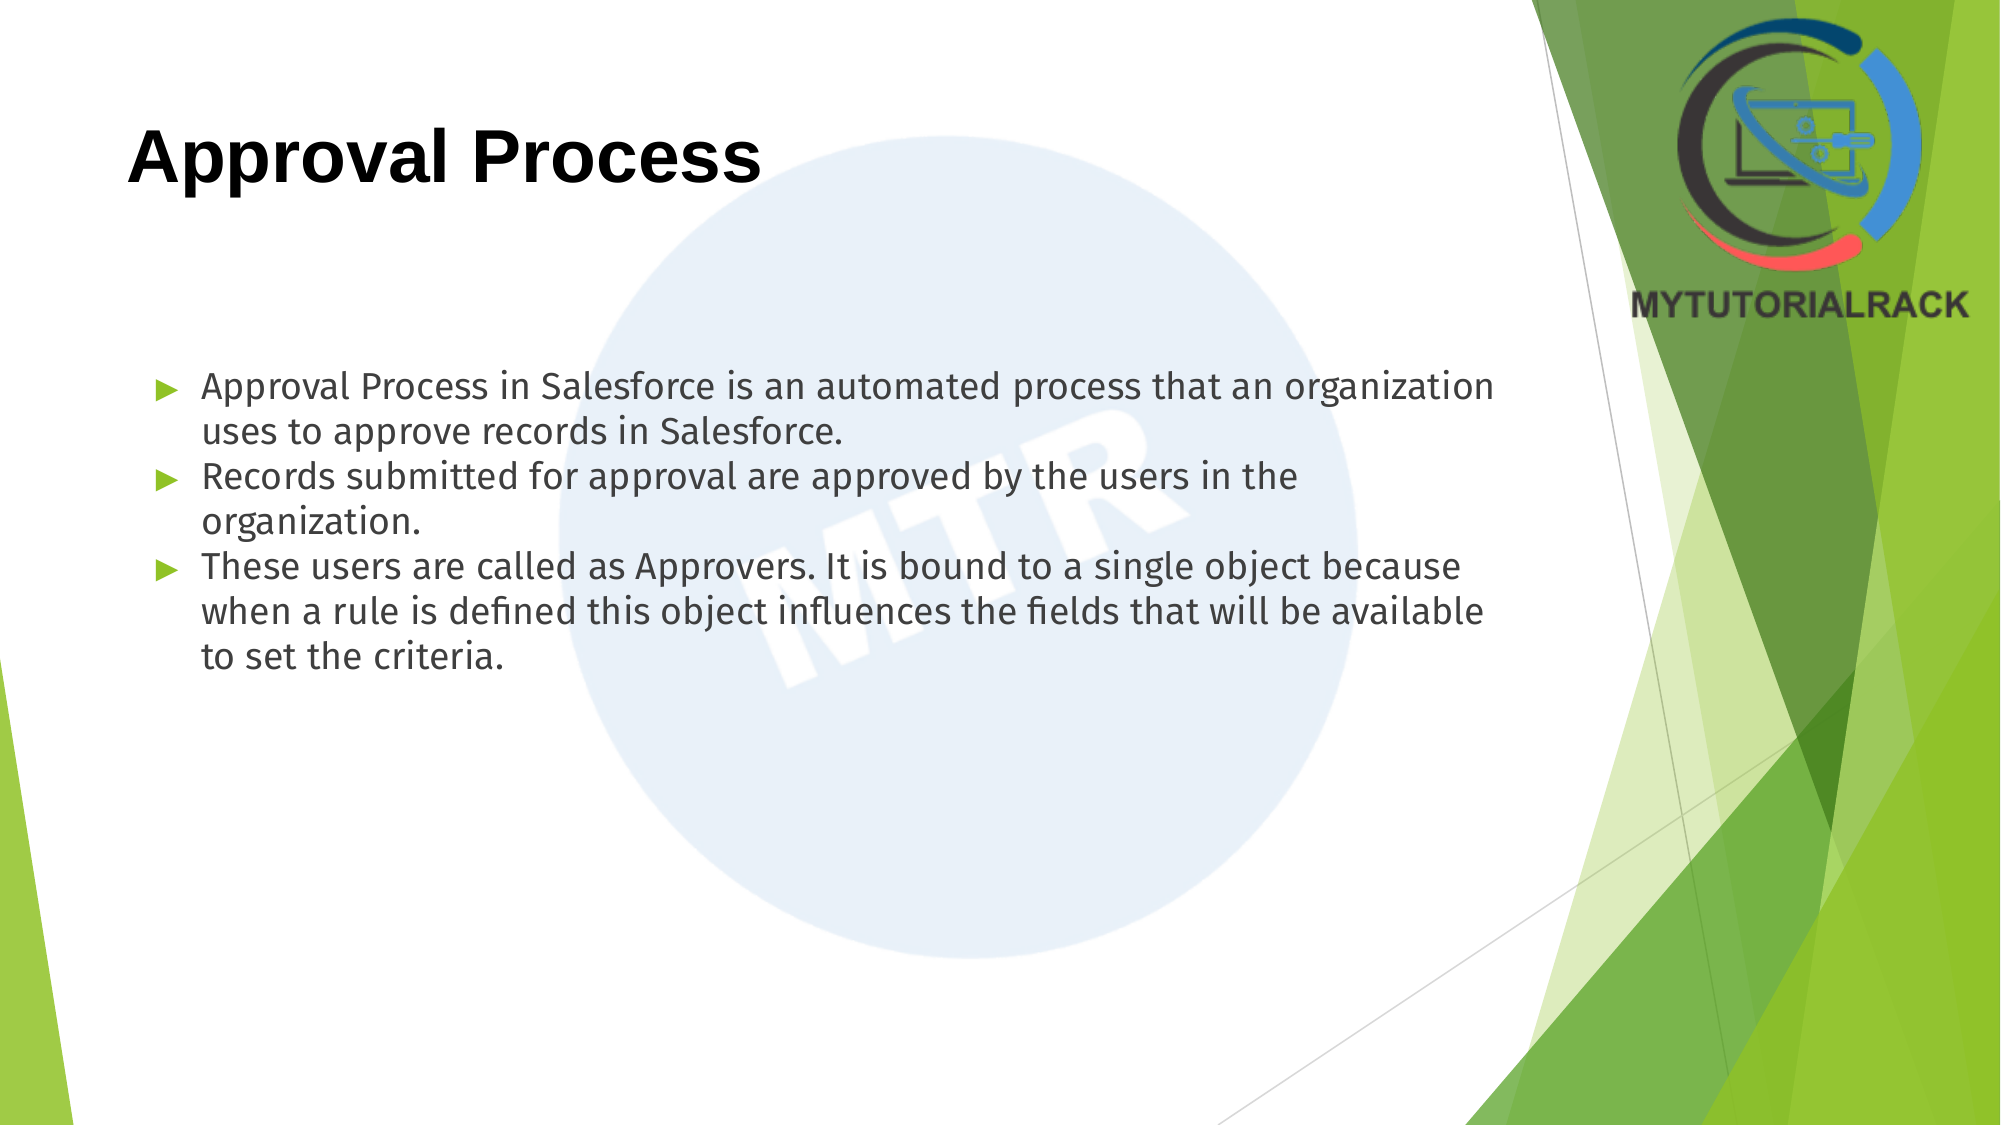

# Approval Process

Approval Process in Salesforce is an automated process that an organization uses to approve records in Salesforce.
Records submitted for approval are approved by the users in the organization.
These users are called as Approvers. It is bound to a single object because when a rule is defined this object influences the fields that will be available to set the criteria.